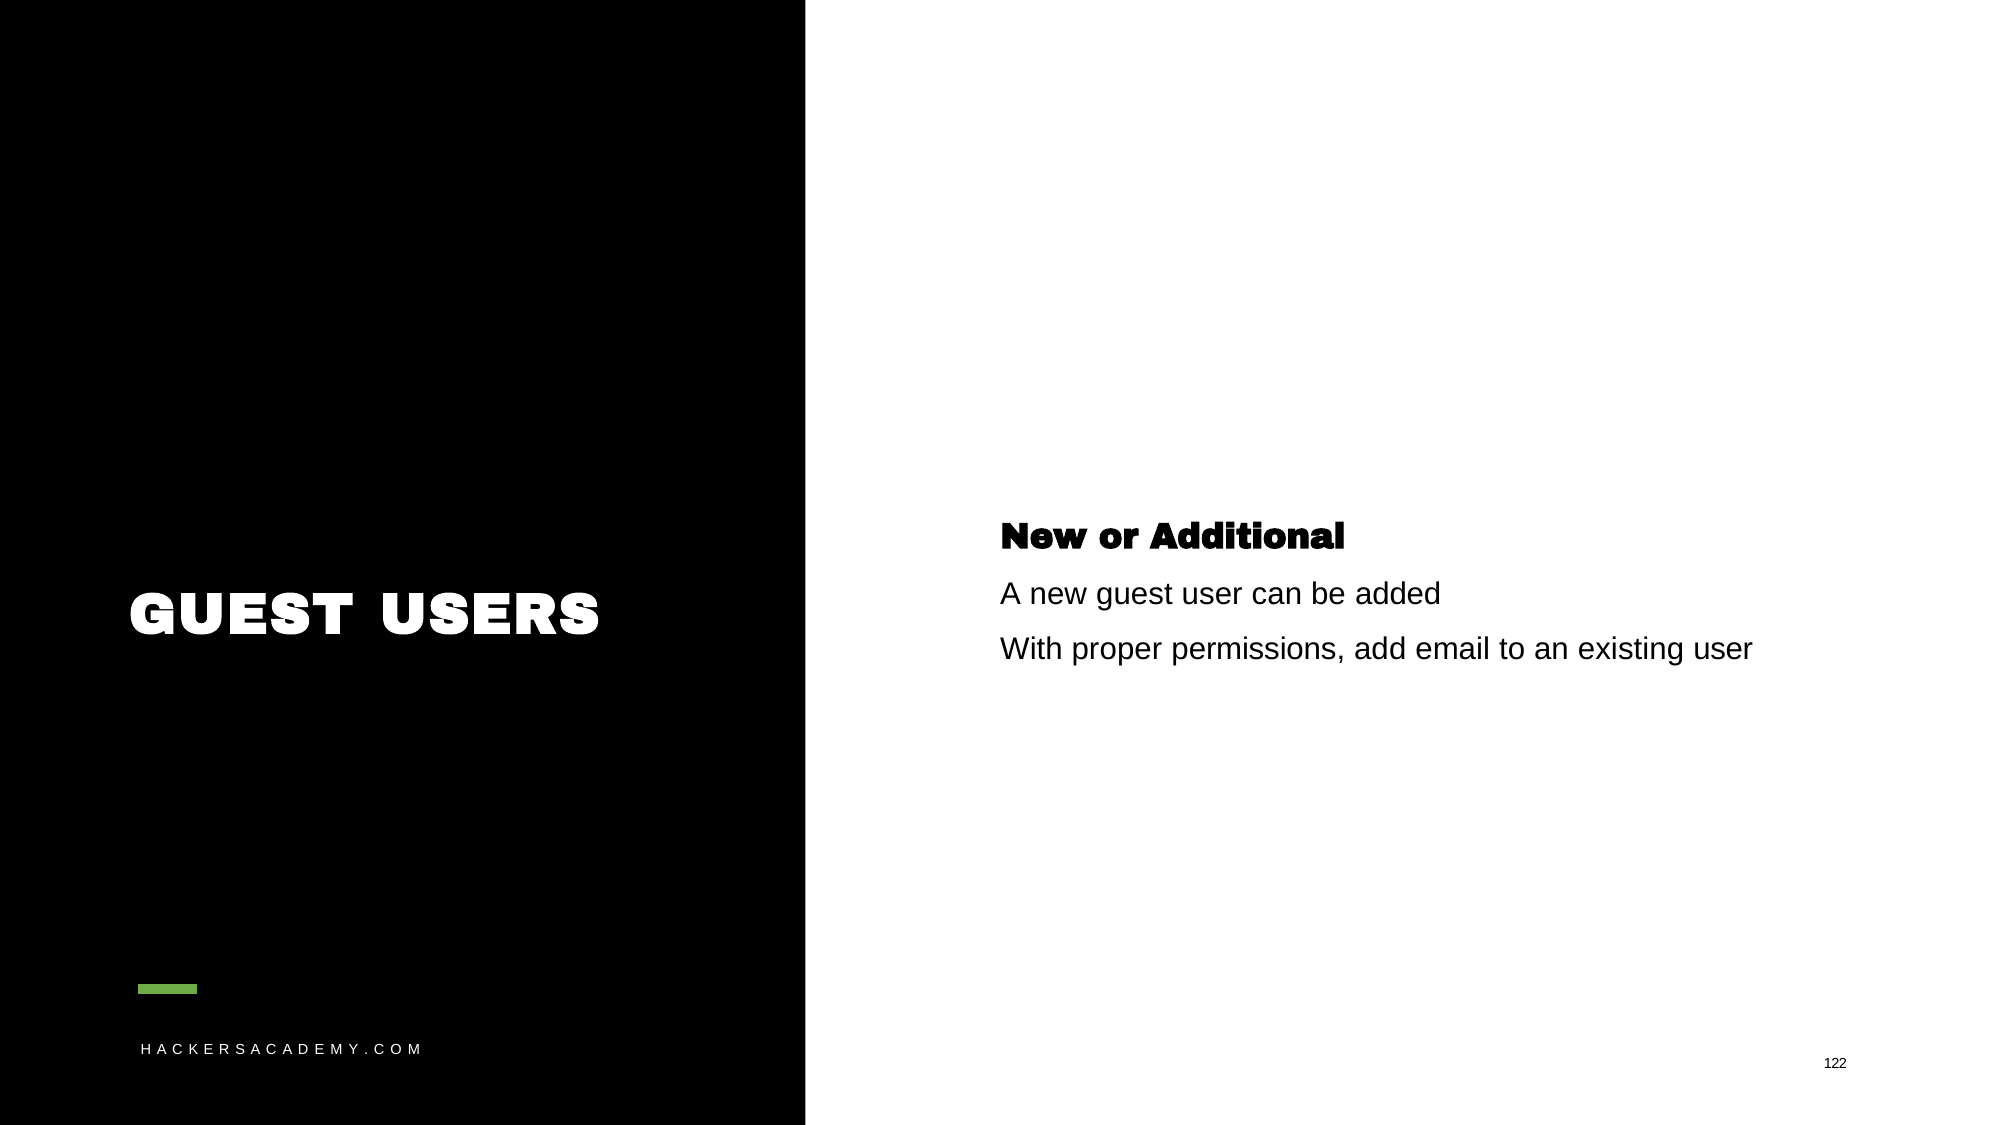

# New or Additional
A new guest user can be added
With proper permissions, add email to an existing user
GUEST USERS
H A C K E R S A C A D E M Y . C O M
122